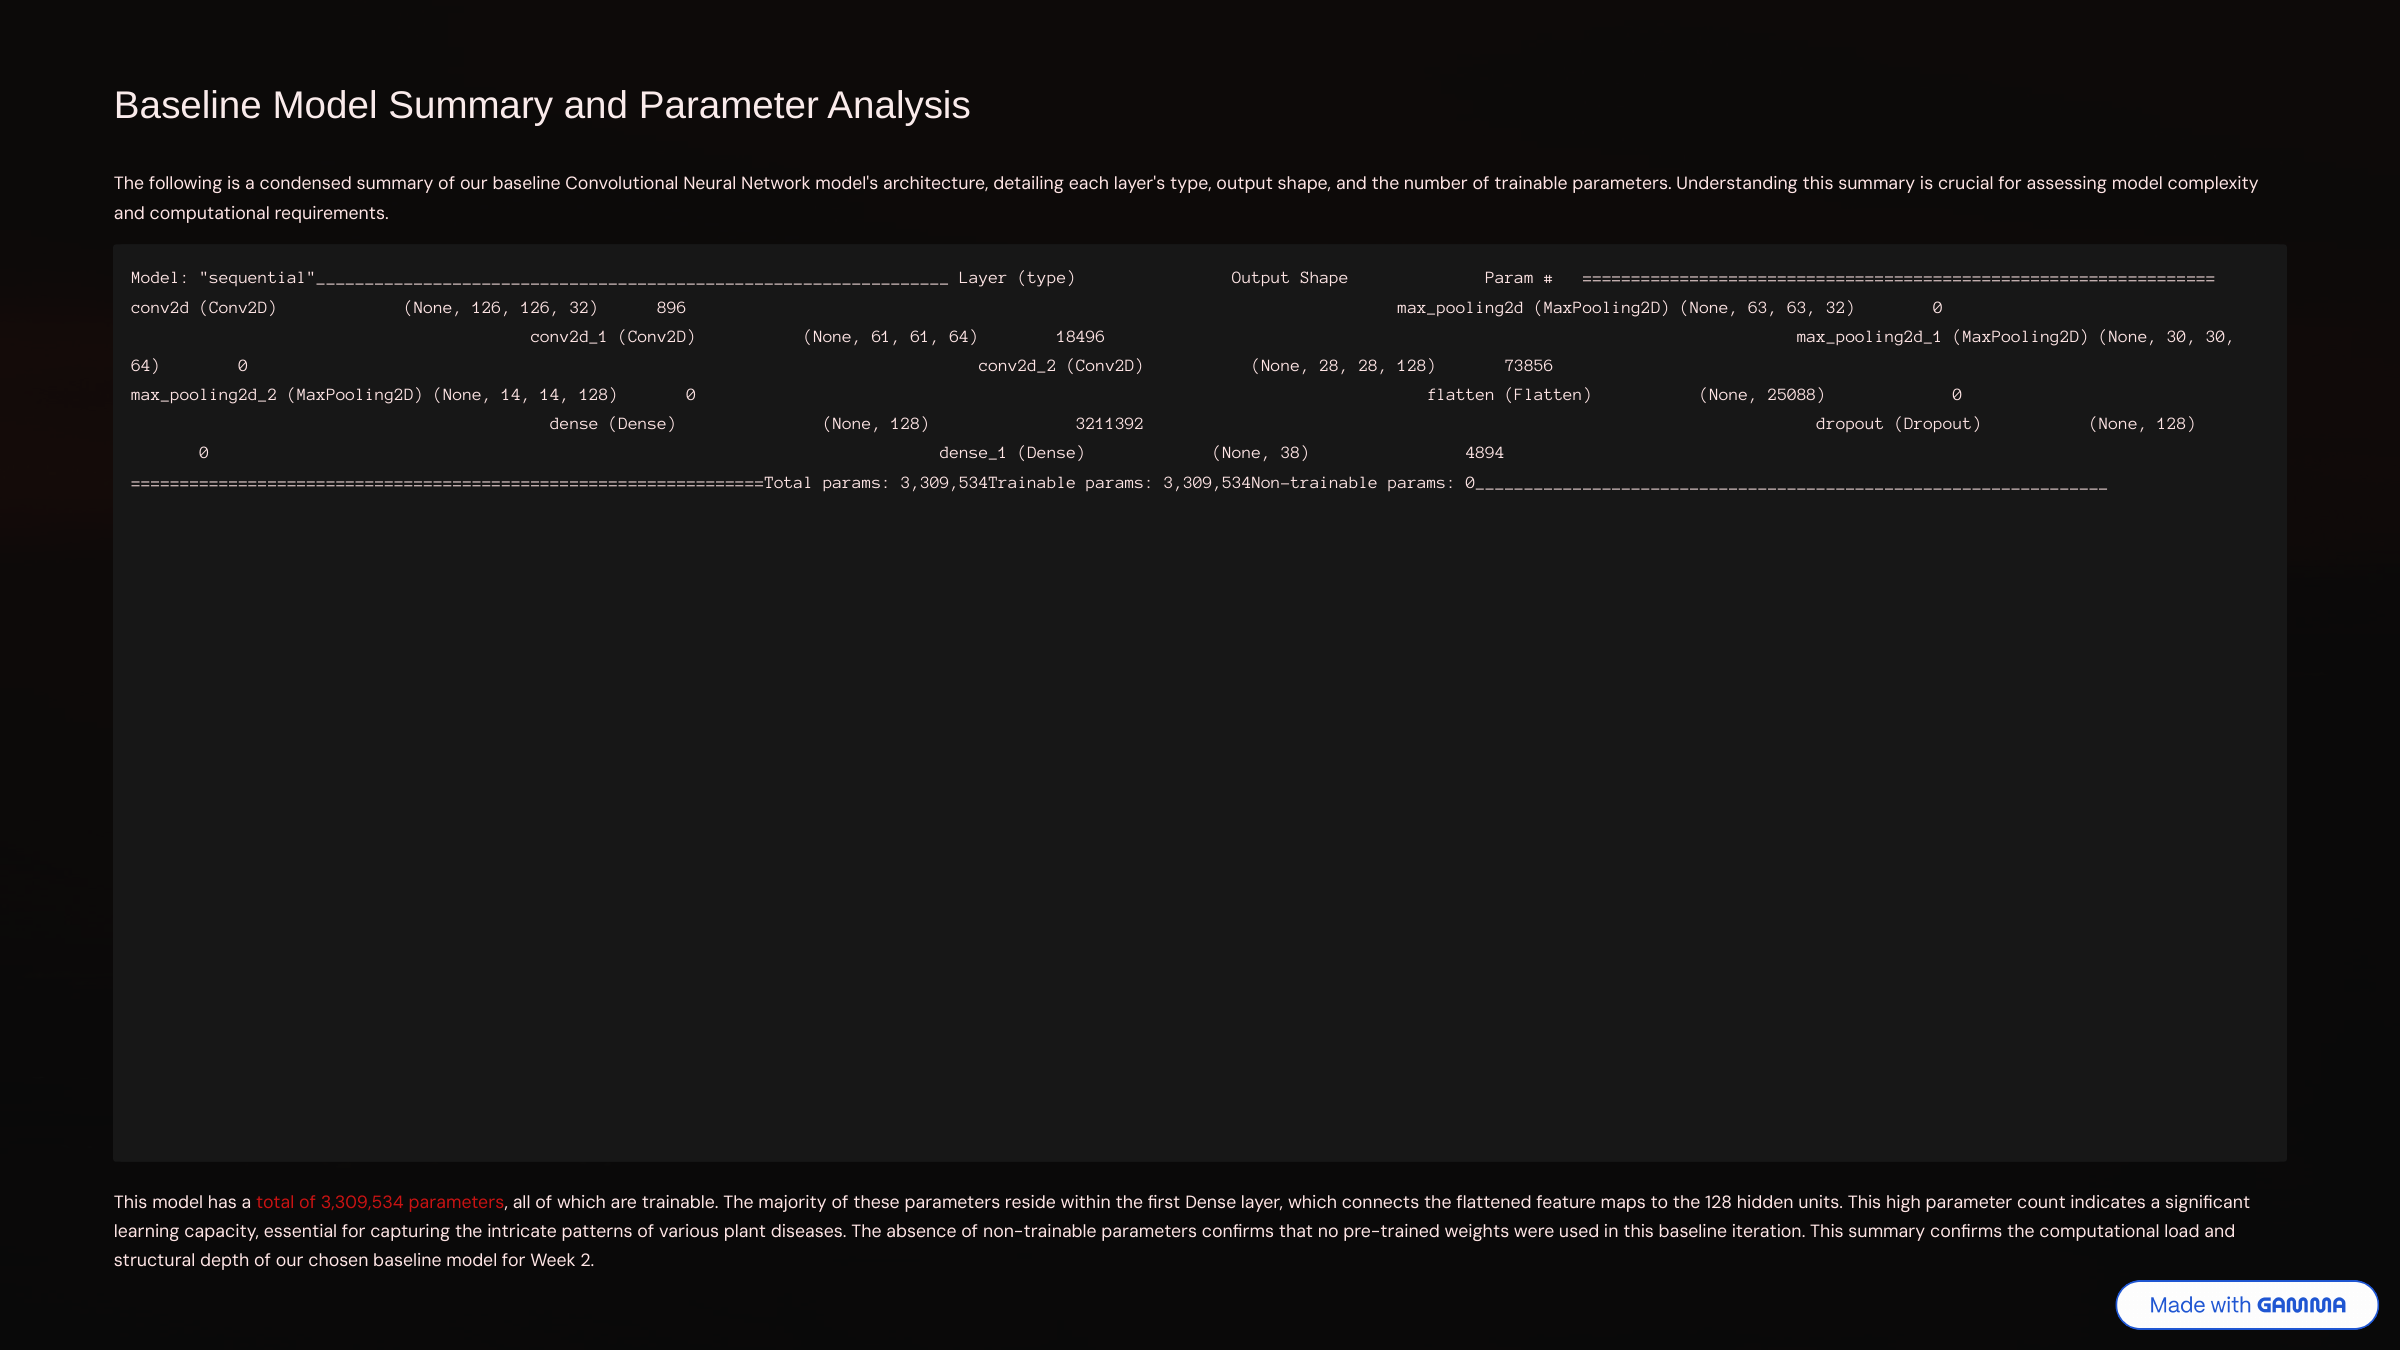

Baseline Model Summary and Parameter Analysis
The following is a condensed summary of our baseline Convolutional Neural Network model's architecture, detailing each layer's type, output shape, and the number of trainable parameters. Understanding this summary is crucial for assessing model complexity and computational requirements.

Model: "sequential"_________________________________________________________________ Layer (type)                Output Shape              Param #   ================================================================= conv2d (Conv2D)             (None, 126, 126, 32)      896                                                                         max_pooling2d (MaxPooling2D) (None, 63, 63, 32)        0                                                                           conv2d_1 (Conv2D)           (None, 61, 61, 64)        18496                                                                       max_pooling2d_1 (MaxPooling2D) (None, 30, 30, 64)        0                                                                           conv2d_2 (Conv2D)           (None, 28, 28, 128)       73856                                                                       max_pooling2d_2 (MaxPooling2D) (None, 14, 14, 128)       0                                                                           flatten (Flatten)           (None, 25088)             0                                                                           dense (Dense)               (None, 128)               3211392                                                                     dropout (Dropout)           (None, 128)               0                                                                           dense_1 (Dense)             (None, 38)                4894                                                                       =================================================================Total params: 3,309,534Trainable params: 3,309,534Non-trainable params: 0_________________________________________________________________
This model has a total of 3,309,534 parameters, all of which are trainable. The majority of these parameters reside within the first Dense layer, which connects the flattened feature maps to the 128 hidden units. This high parameter count indicates a significant learning capacity, essential for capturing the intricate patterns of various plant diseases. The absence of non-trainable parameters confirms that no pre-trained weights were used in this baseline iteration. This summary confirms the computational load and structural depth of our chosen baseline model for Week 2.